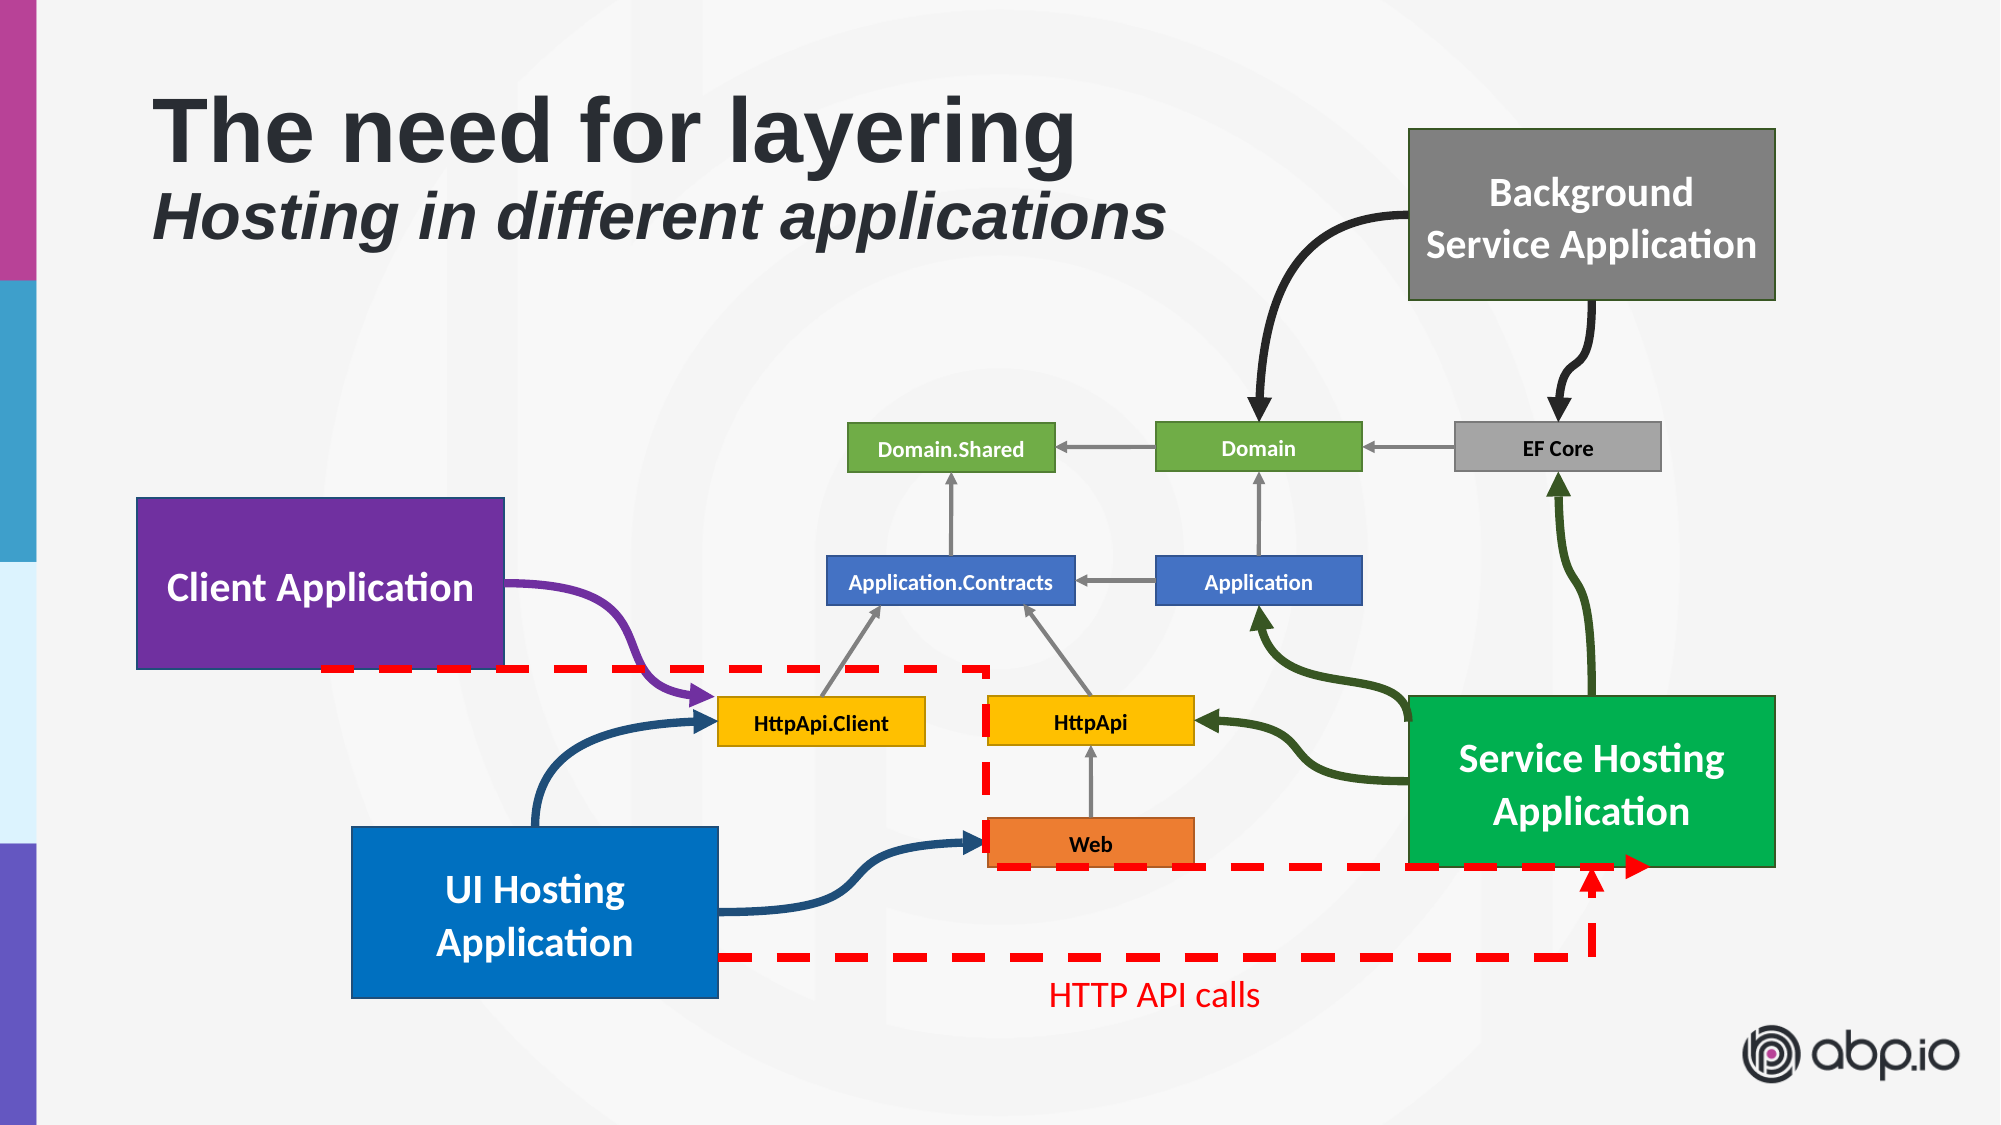

# The need for layering Hosting in different applications
Background Service Application
Domain
EF Core
Domain.Shared
Client Application
Application.Contracts
Application
Service Hosting Application
HttpApi
HttpApi.Client
Web
UI Hosting Application
HTTP API calls